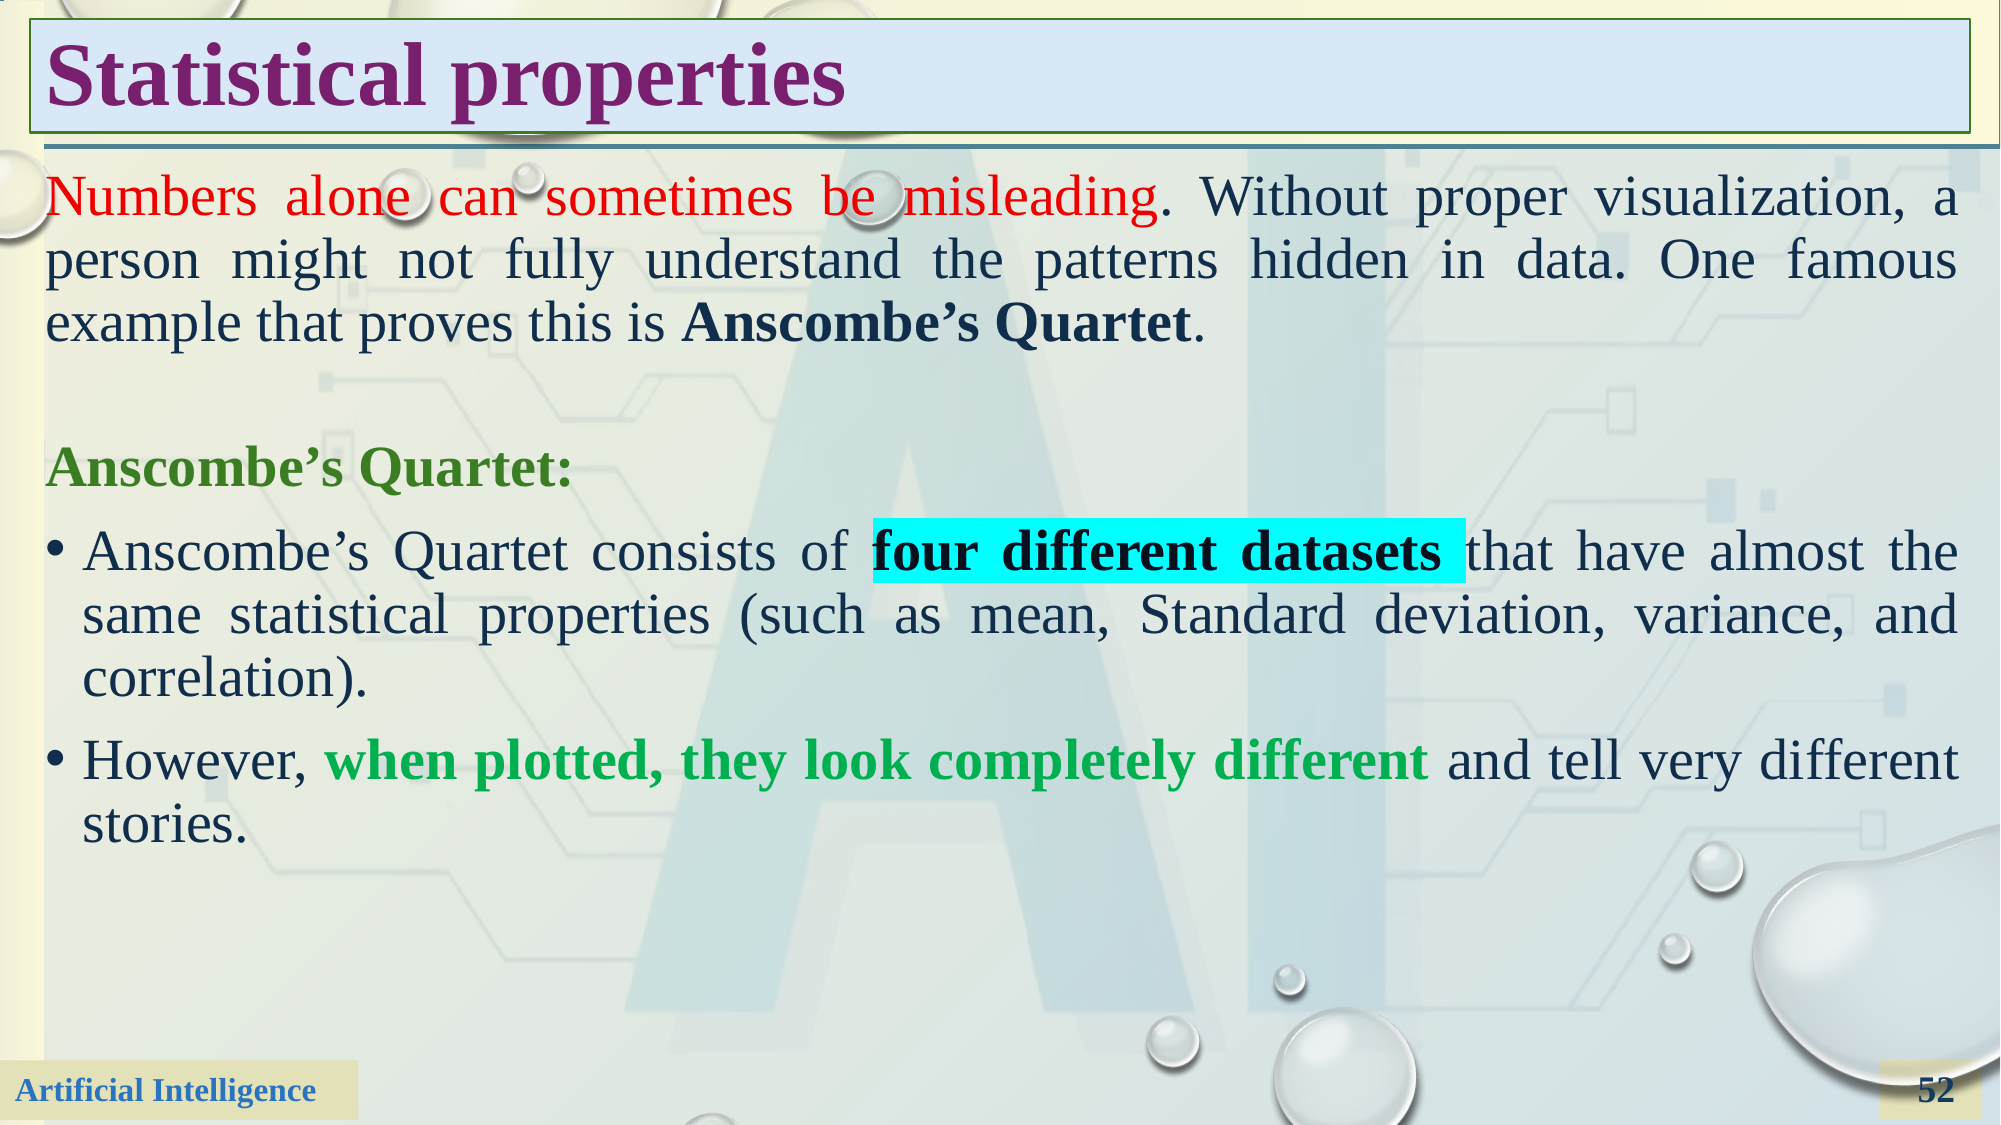

# Statistical properties
Numbers alone can sometimes be misleading. Without proper visualization, a person might not fully understand the patterns hidden in data. One famous example that proves this is Anscombe’s Quartet.

Anscombe’s Quartet:
Anscombe’s Quartet consists of four different datasets that have almost the same statistical properties (such as mean, Standard deviation, variance, and correlation).
However, when plotted, they look completely different and tell very different stories.

52